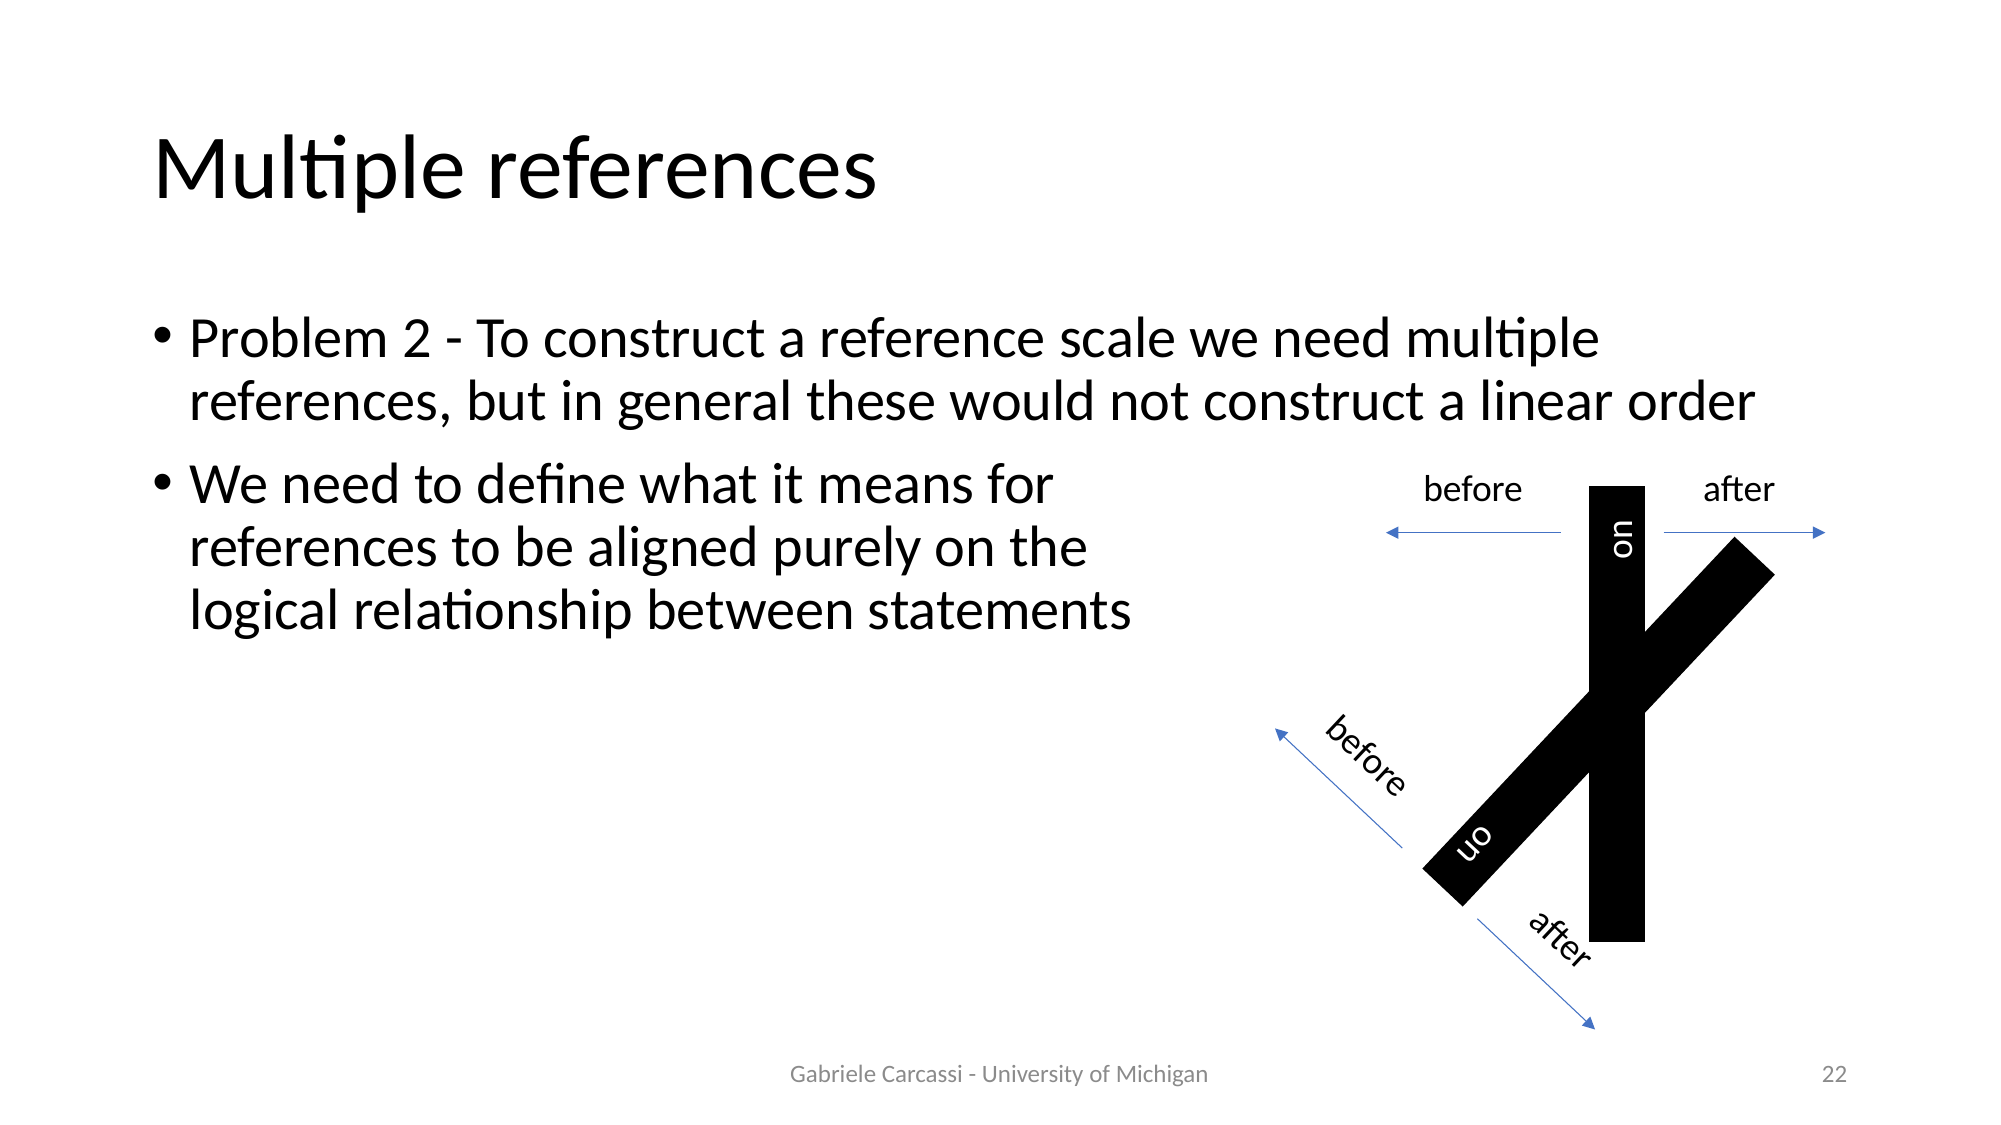

# Multiple references
Problem 2 - To construct a reference scale we need multiple references, but in general these would not construct a linear order
We need to define what it means for
references to be aligned purely on the
logical relationship between statements

before
after
                                         on
                                         on
before
after
Gabriele Carcassi - University of Michigan
22